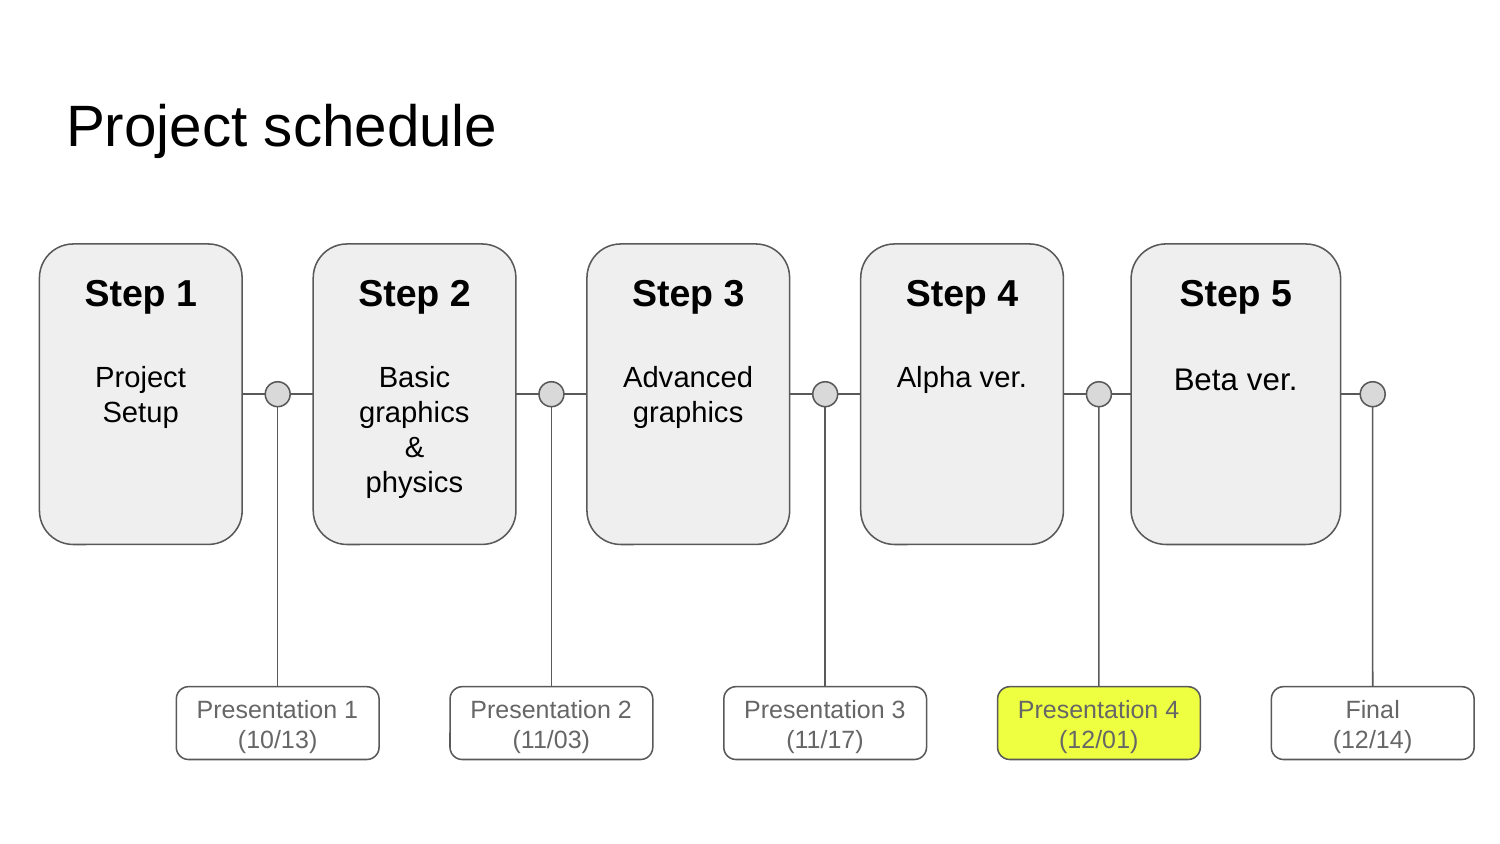

# Project schedule
Step 1

Project
Setup
Step 2

Basic graphics
&
physics
Step 3

Advanced graphics
Step 4

Alpha ver.
Step 5

Beta ver.

Presentation 1 (10/13)
Presentation 2
(11/03)
Presentation 3
(11/17)
Presentation 4
(12/01)
Final
(12/14)